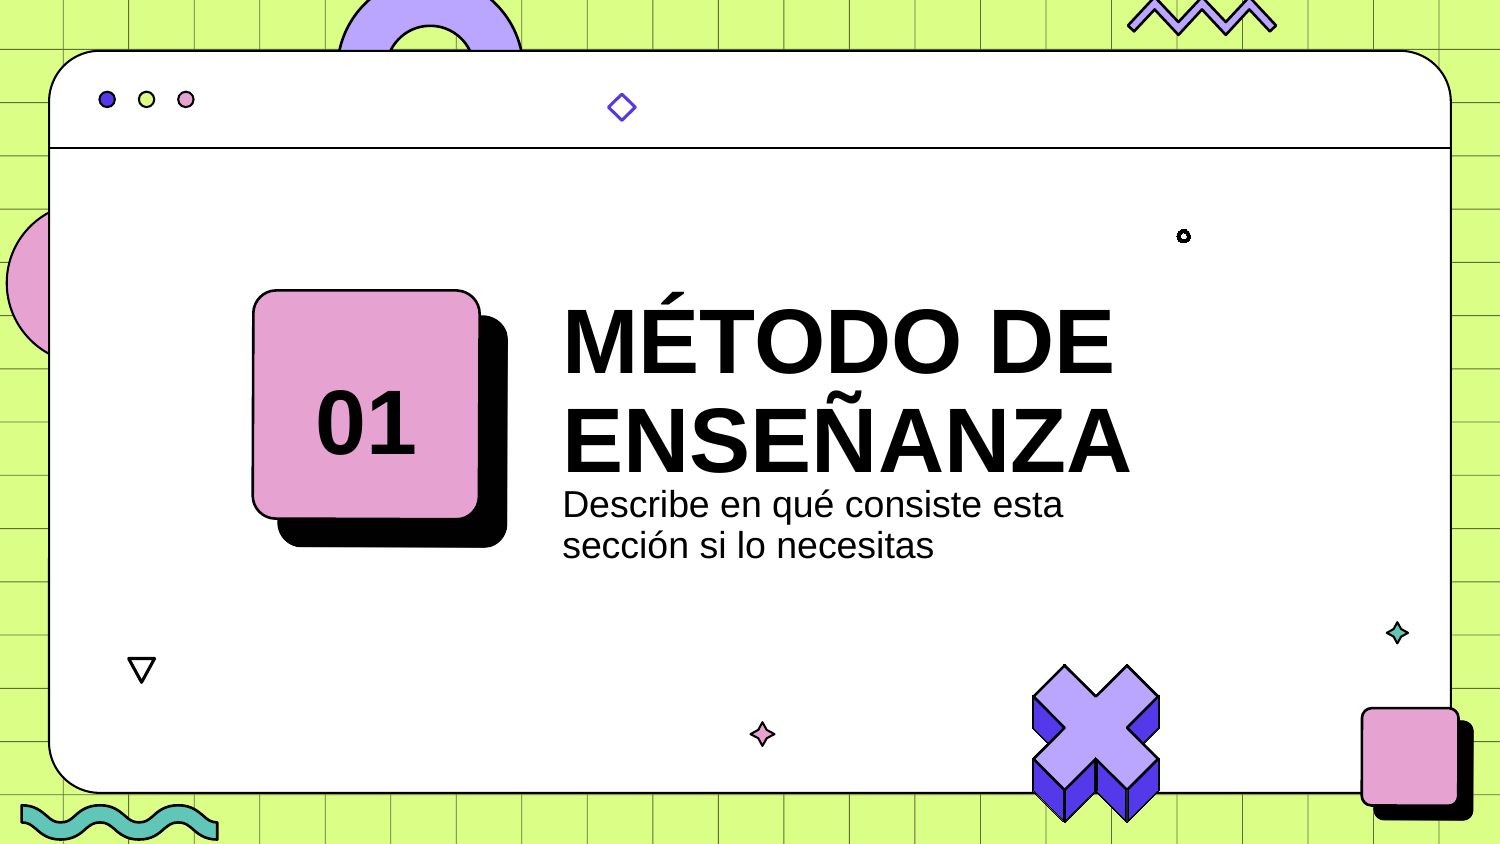

# MÉTODO DE ENSEÑANZA

01
Describe en qué consiste esta sección si lo necesitas